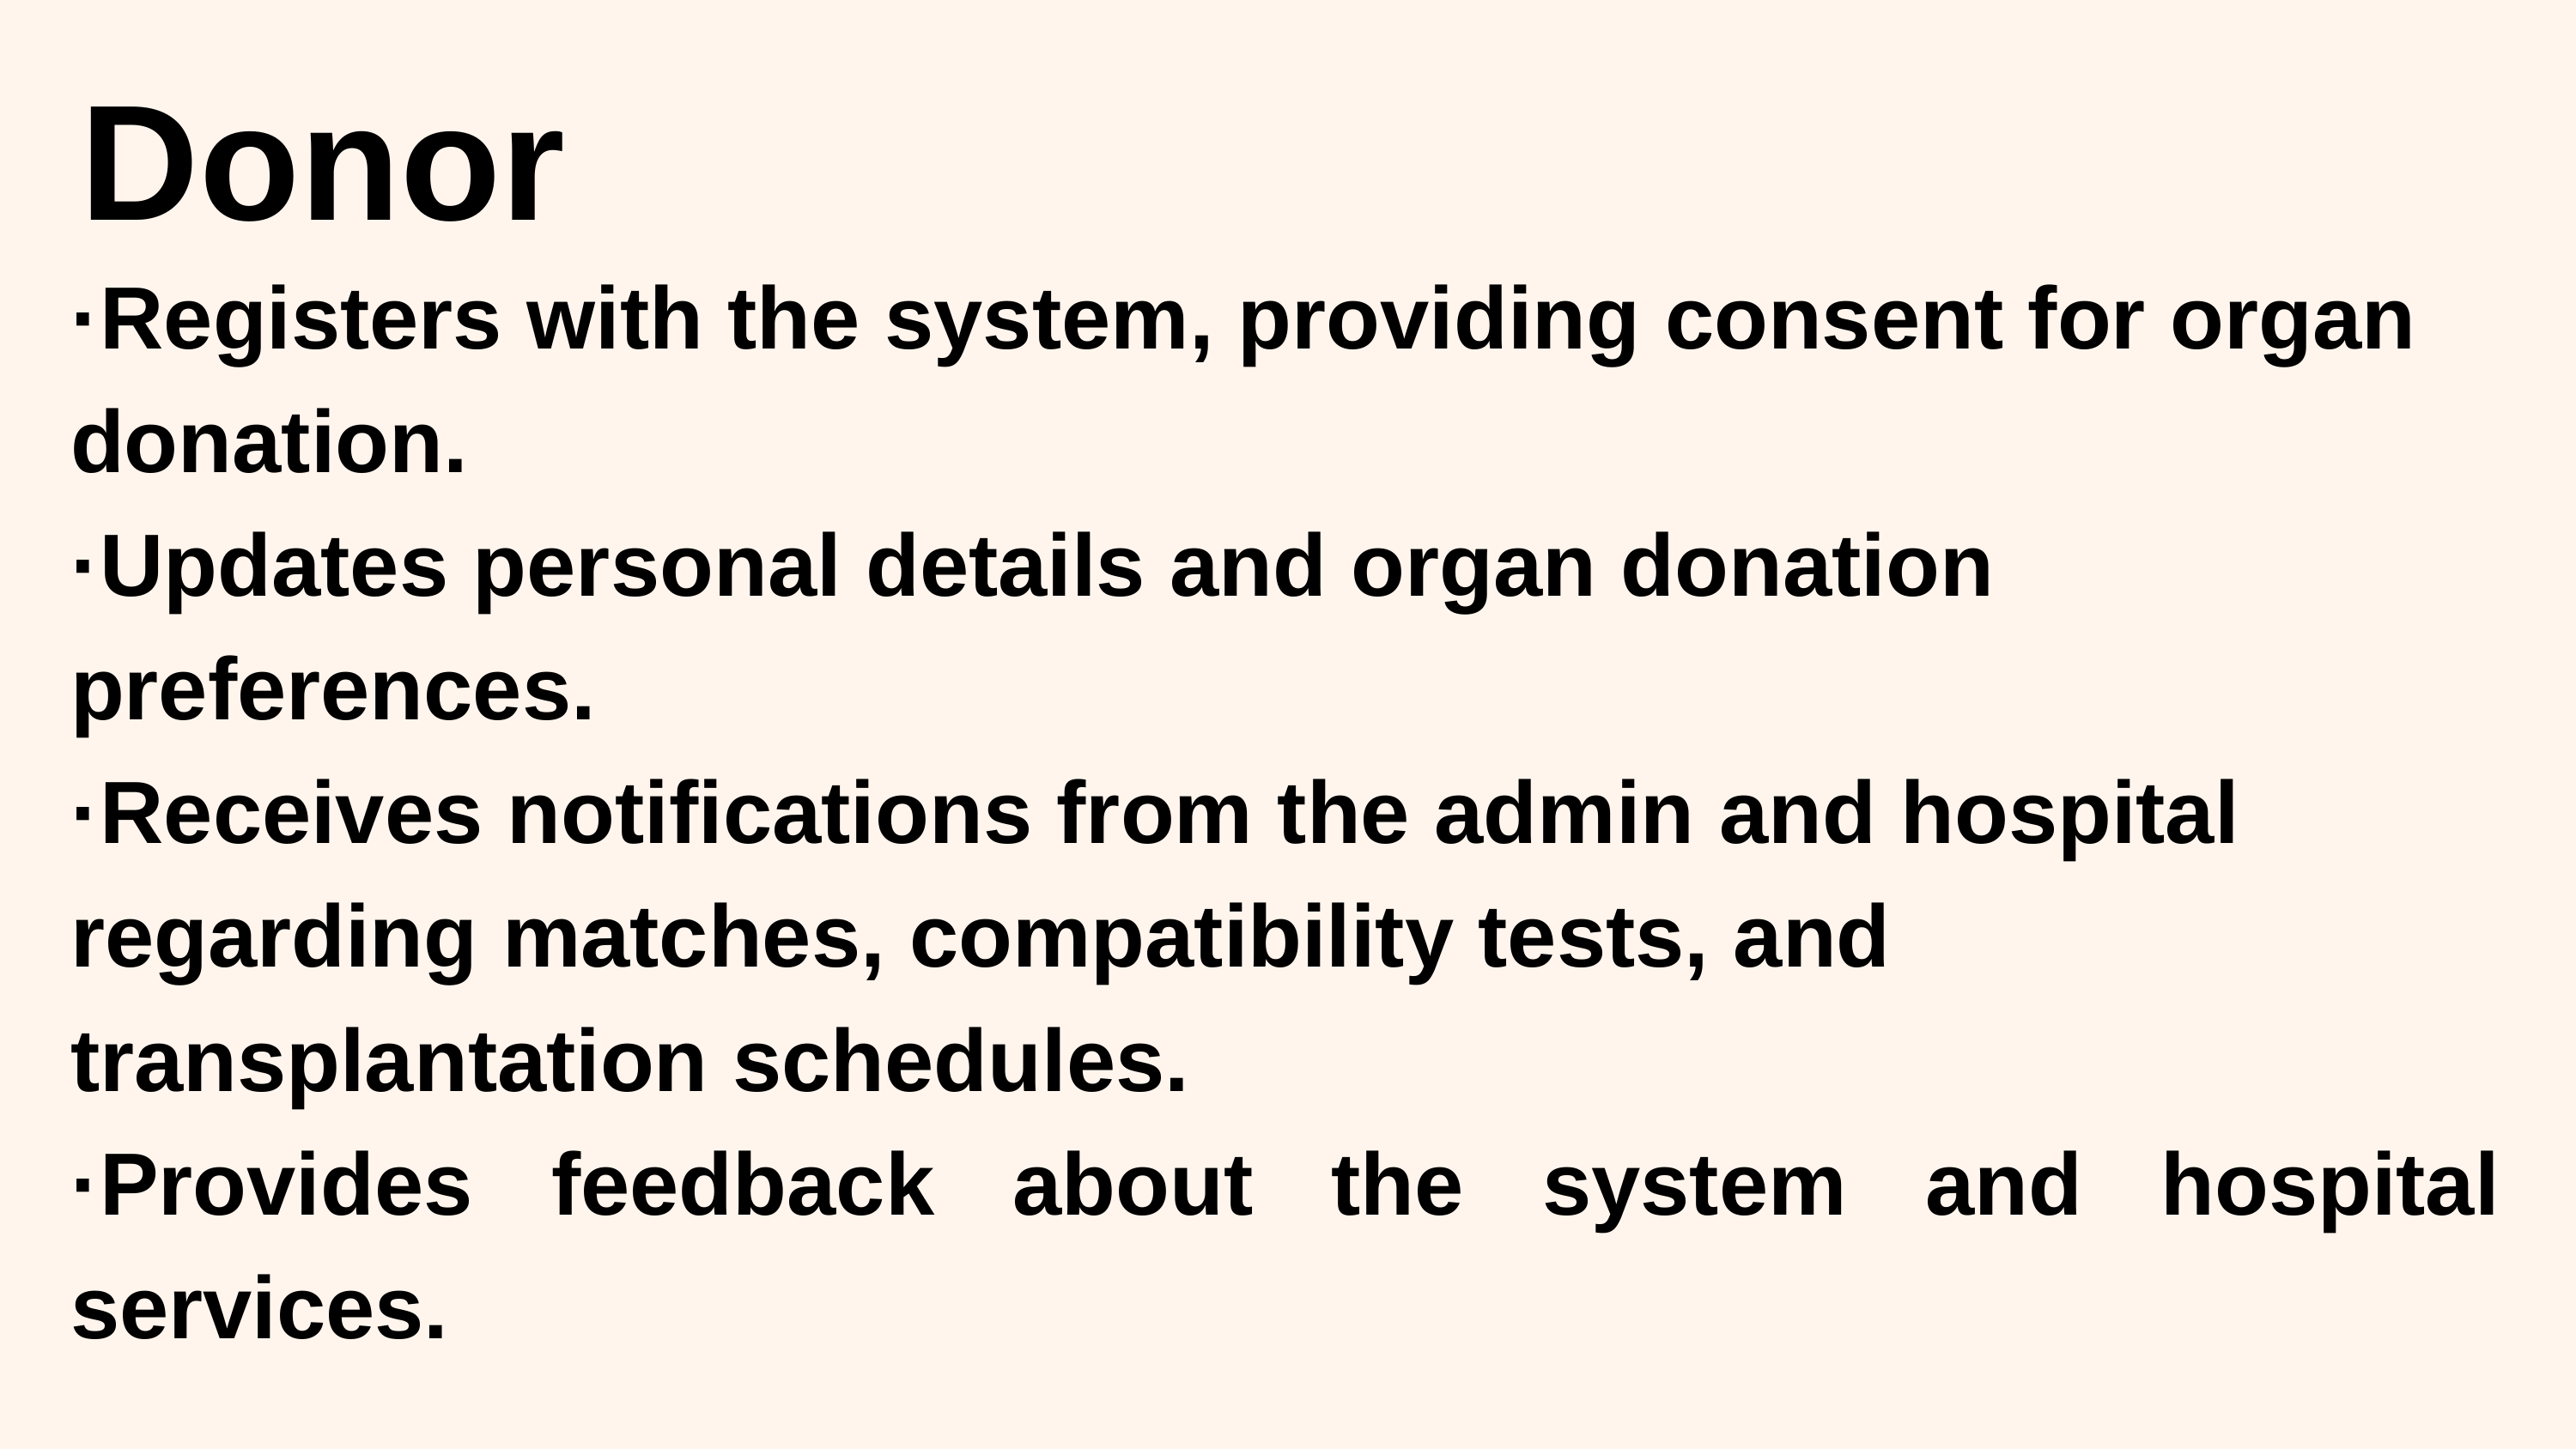

Donor
·Registers with the system, providing consent for organ donation.
·Updates personal details and organ donation preferences.
·Receives notifications from the admin and hospital regarding matches, compatibility tests, and transplantation schedules.
·Provides feedback about the system and hospital services.